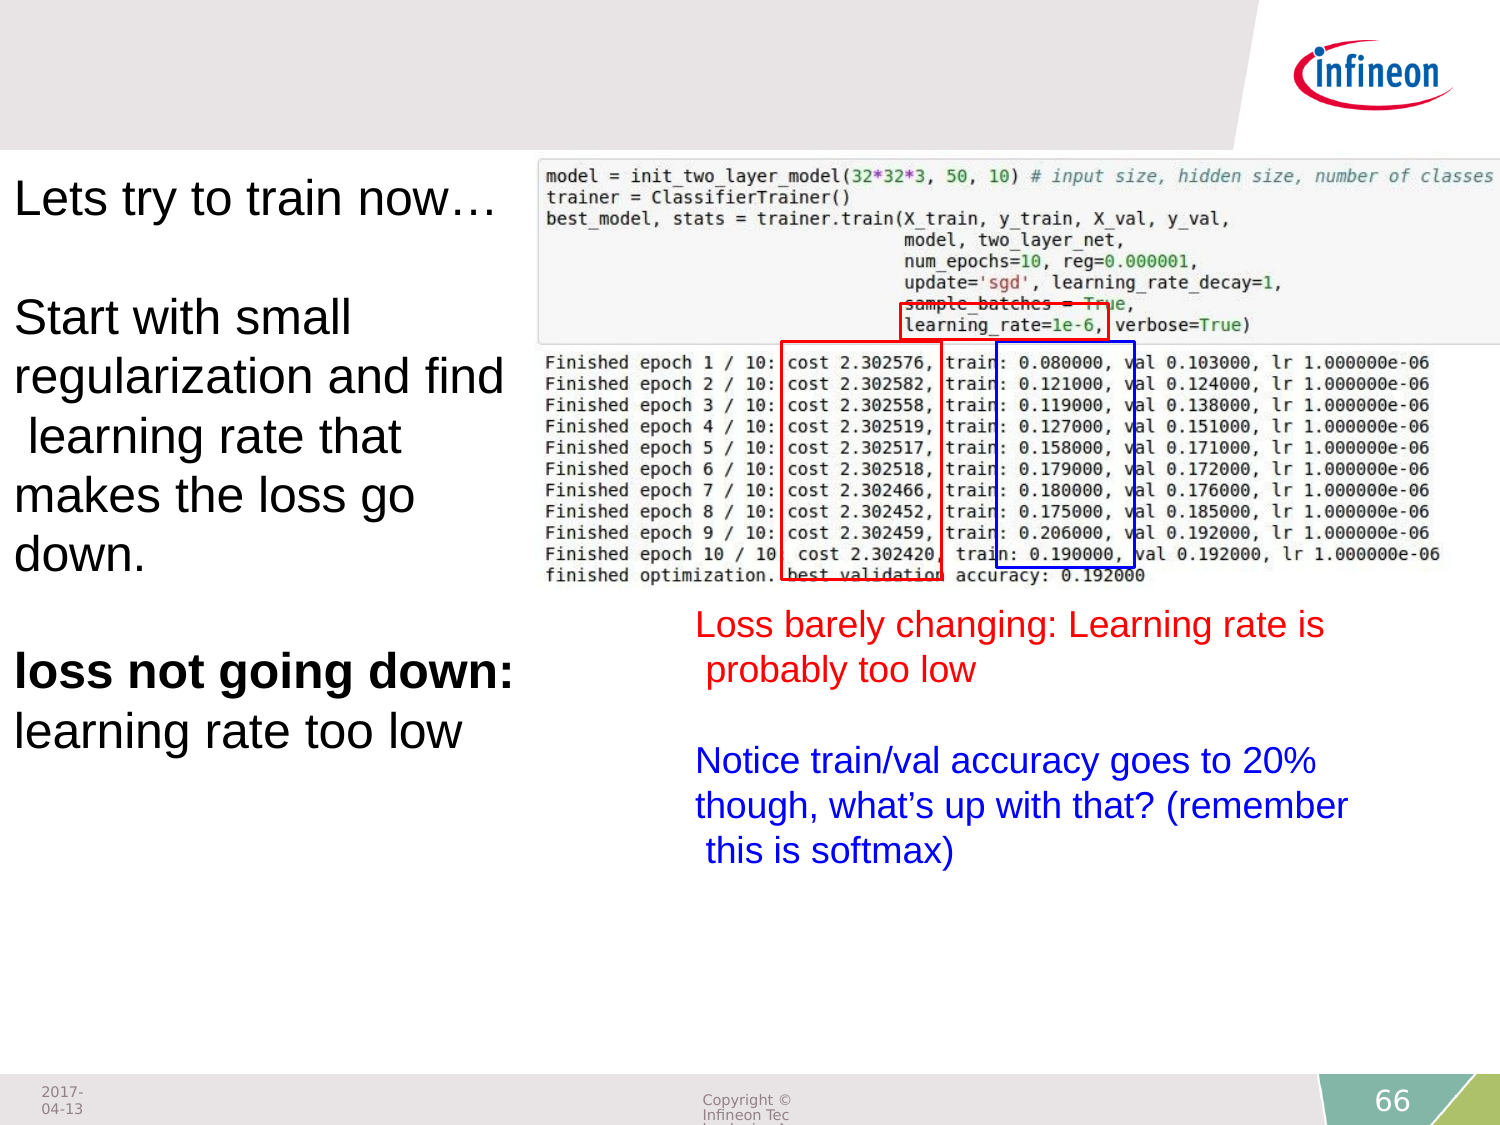

# Lets try to train now…
Start with small  regularization and find  learning rate that  makes the loss go  down.

Loss barely changing: Learning rate is  probably too low
loss not going down:
learning rate too low
Notice train/val accuracy goes to 20%  though, what’s up with that? (remember  this is softmax)
Fei-Fei Li & Justin Johnson & Serena Yeung	Lecture 6 -	April 20, 2017
2017-04-13
Copyright © Infineon Technologies AG 2018. All rights reserved.
66